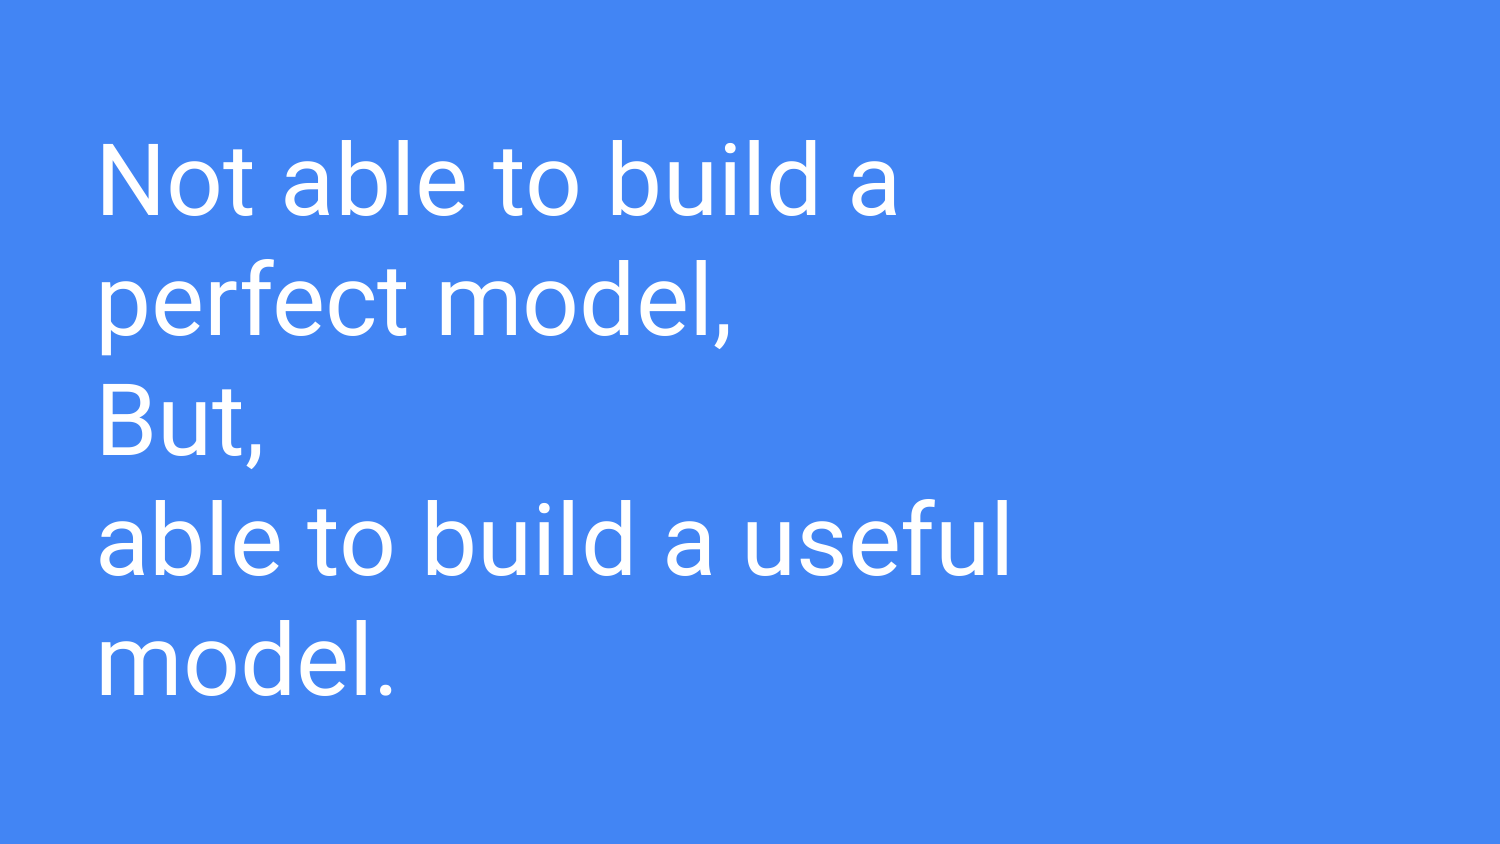

# Not able to build a perfect model,
But,
able to build a useful model.